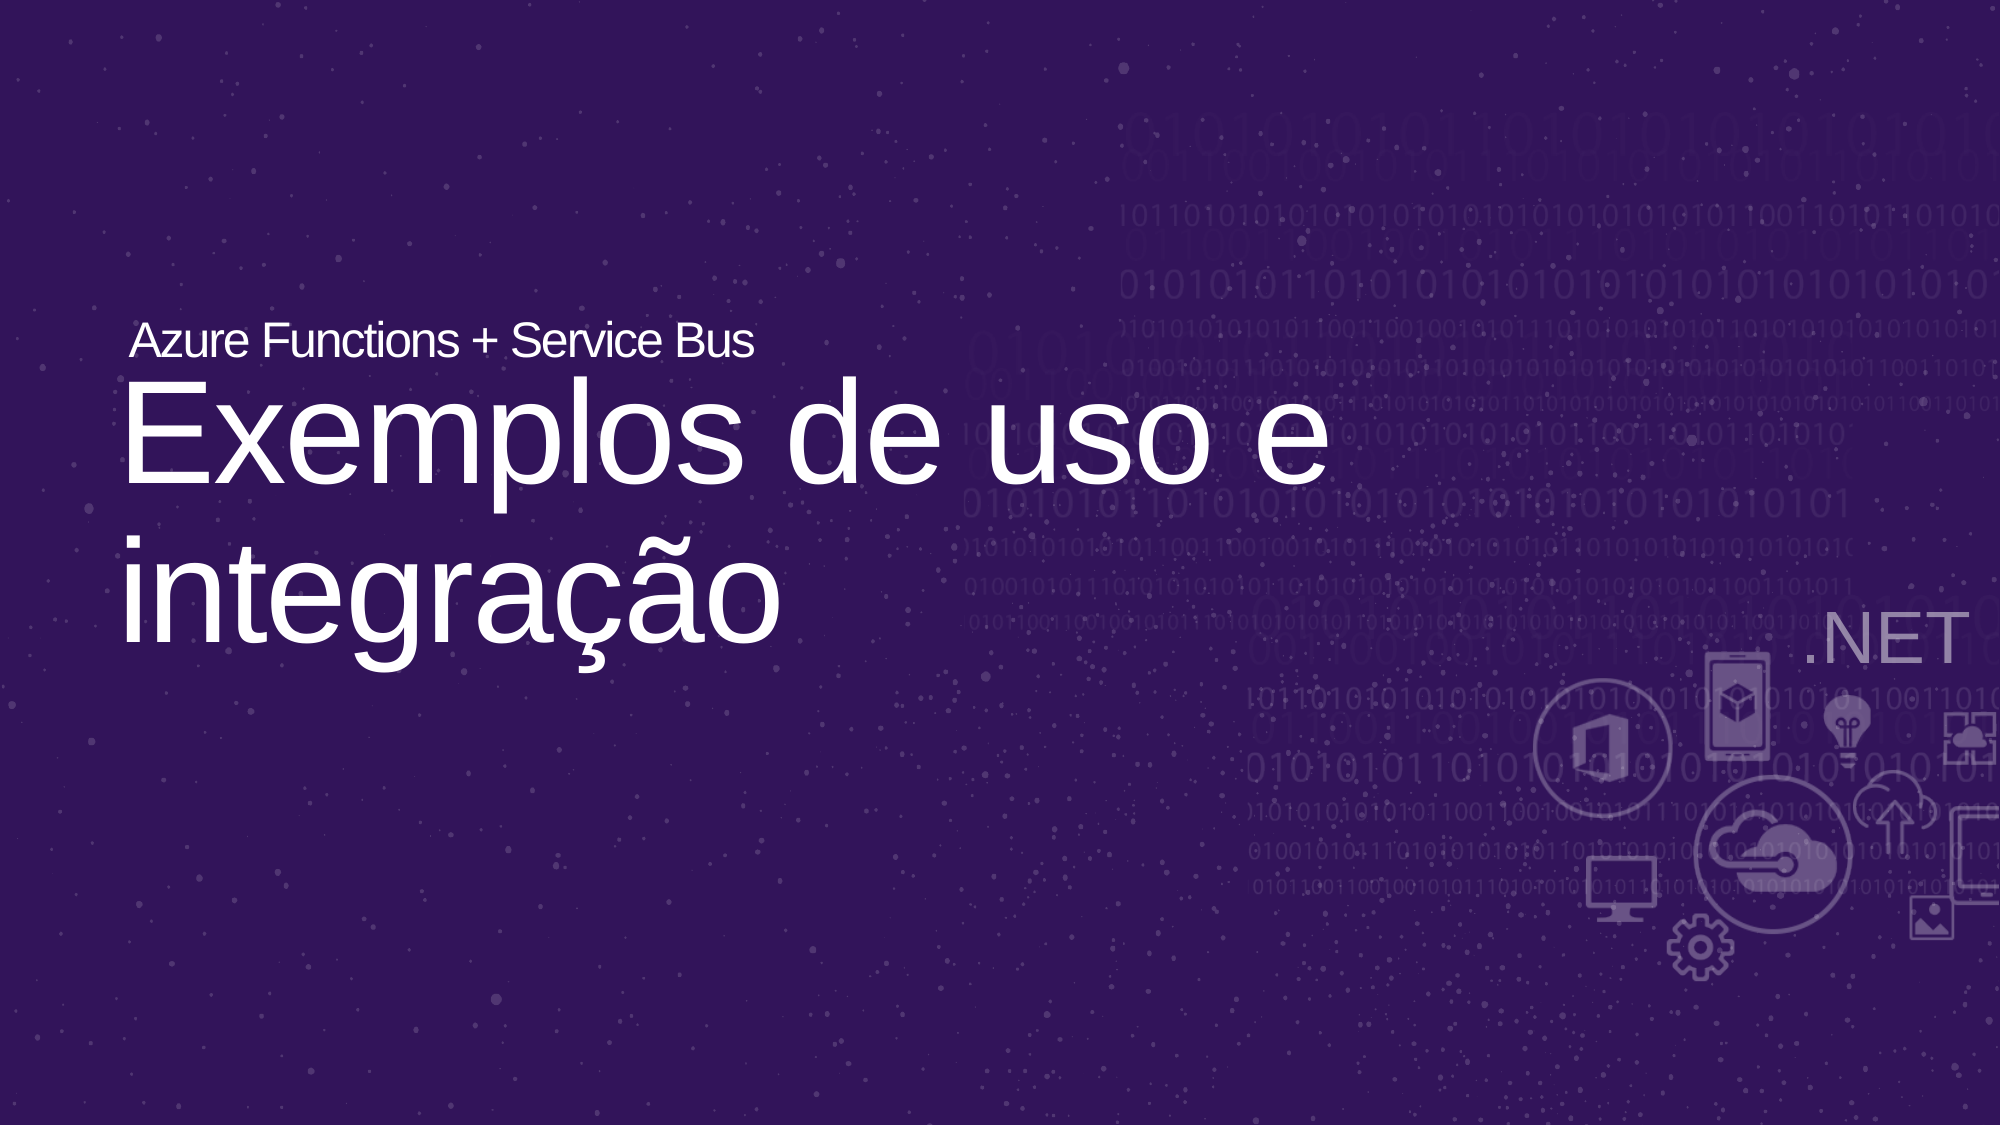

Azure Functions + Service Bus
# Exemplos de uso e integração